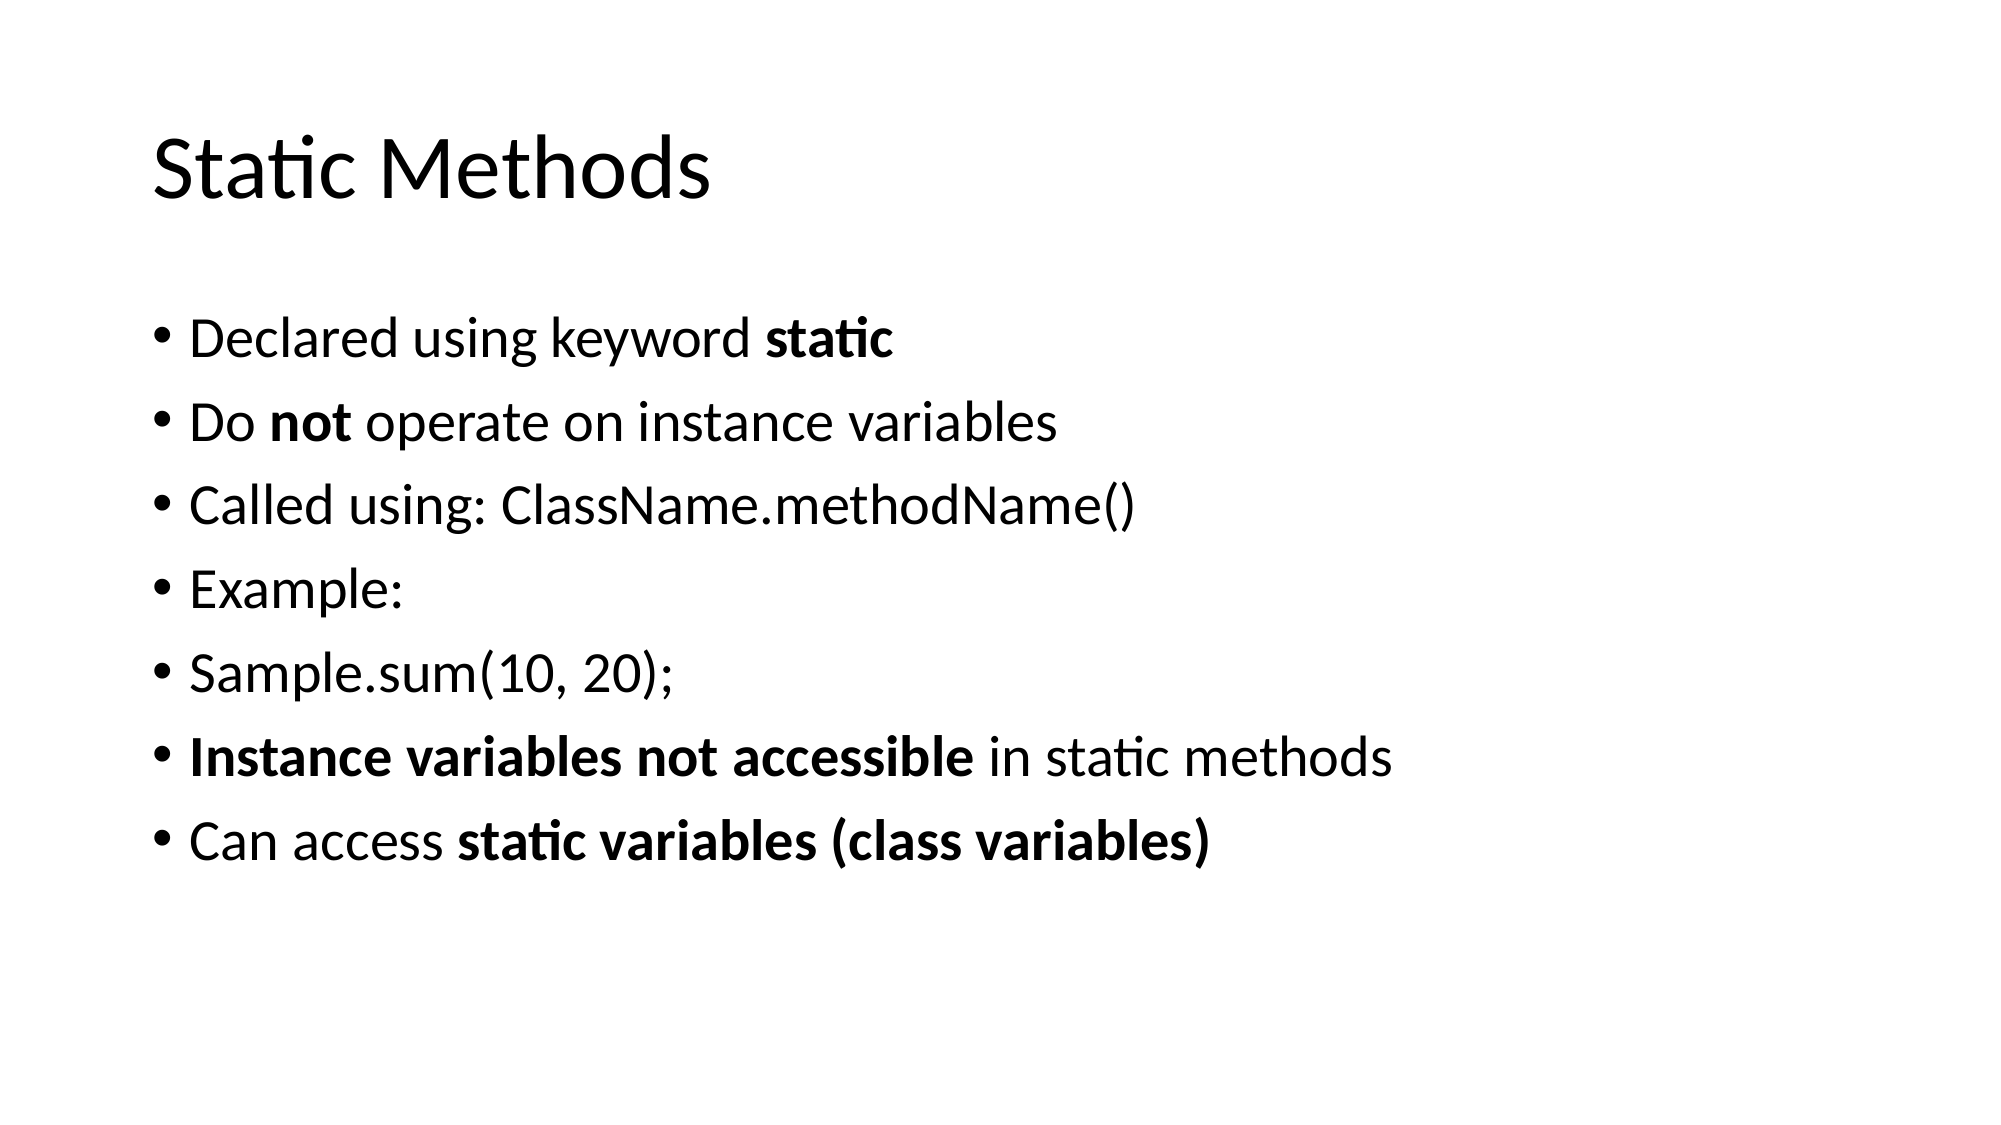

# Static Methods
Declared using keyword static
Do not operate on instance variables
Called using: ClassName.methodName()
Example:
Sample.sum(10, 20);
Instance variables not accessible in static methods
Can access static variables (class variables)